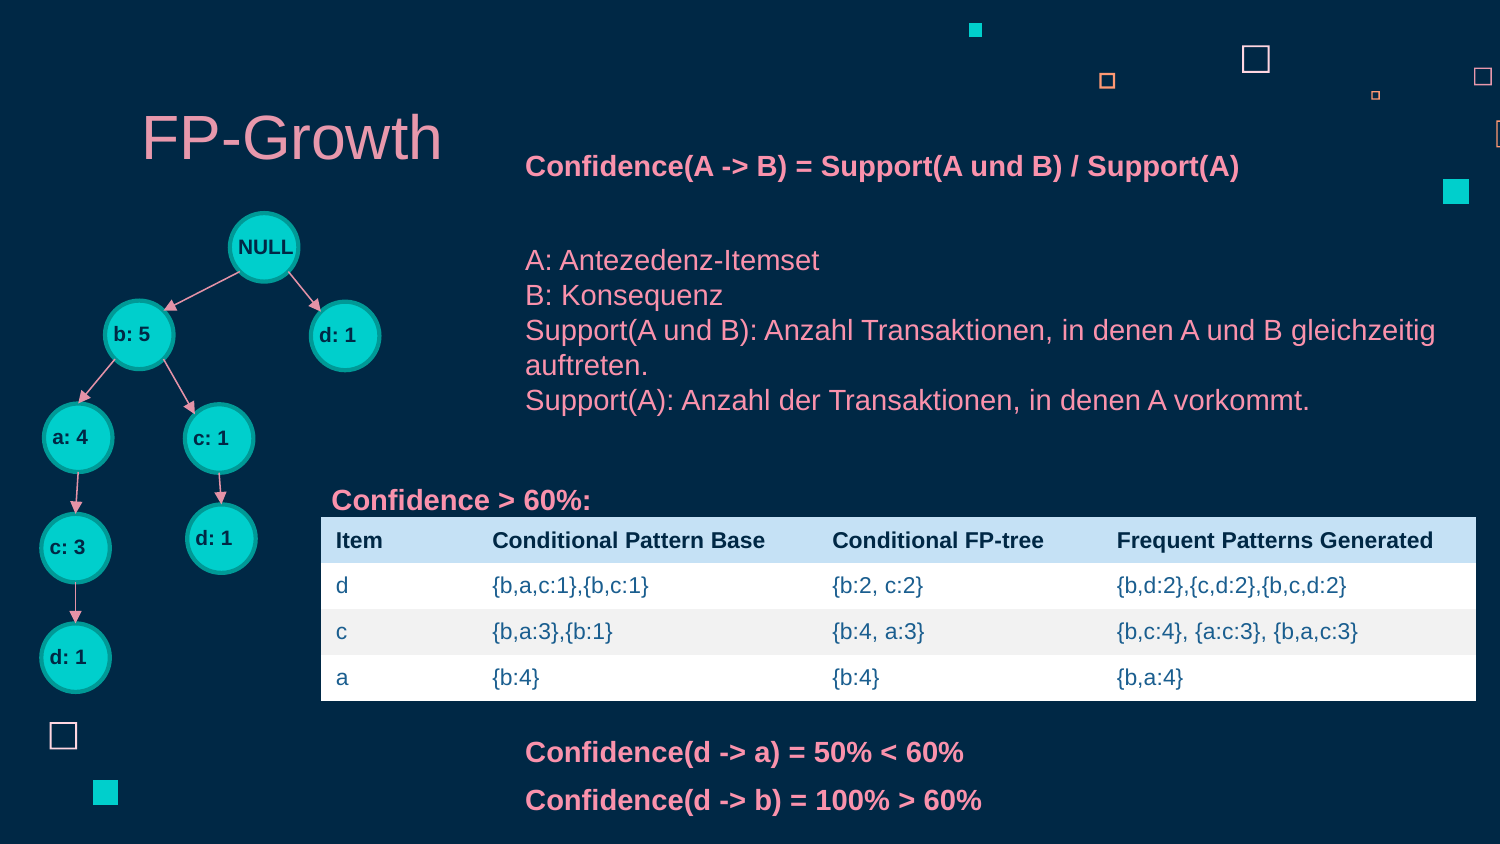

FP-Growth
Confidence(A -> B) = Support(A und B) / Support(A)

NULL
A: Antezedenz-Itemset
B: Konsequenz
Support(A und B): Anzahl Transaktionen, in denen A und B gleichzeitig auftreten.
Support(A): Anzahl der Transaktionen, in denen A vorkommt.

b: 5

d: 1

a: 4

c: 1
Confidence > 60%:

d: 1

c: 3
| Item | Conditional Pattern Base | Conditional FP-tree | Frequent Patterns Generated |
| --- | --- | --- | --- |
| d | {b,a,c:1},{b,c:1} | {b:2, c:2} | {b,d:2},{c,d:2},{b,c,d:2} |
| c | {b,a:3},{b:1} | {b:4, a:3} | {b,c:4}, {a:c:3}, {b,a,c:3} |
| a | {b:4} | {b:4} | {b,a:4} |

d: 1
Confidence(d -> a) = 50% < 60%
Confidence(d -> b) = 100% > 60%